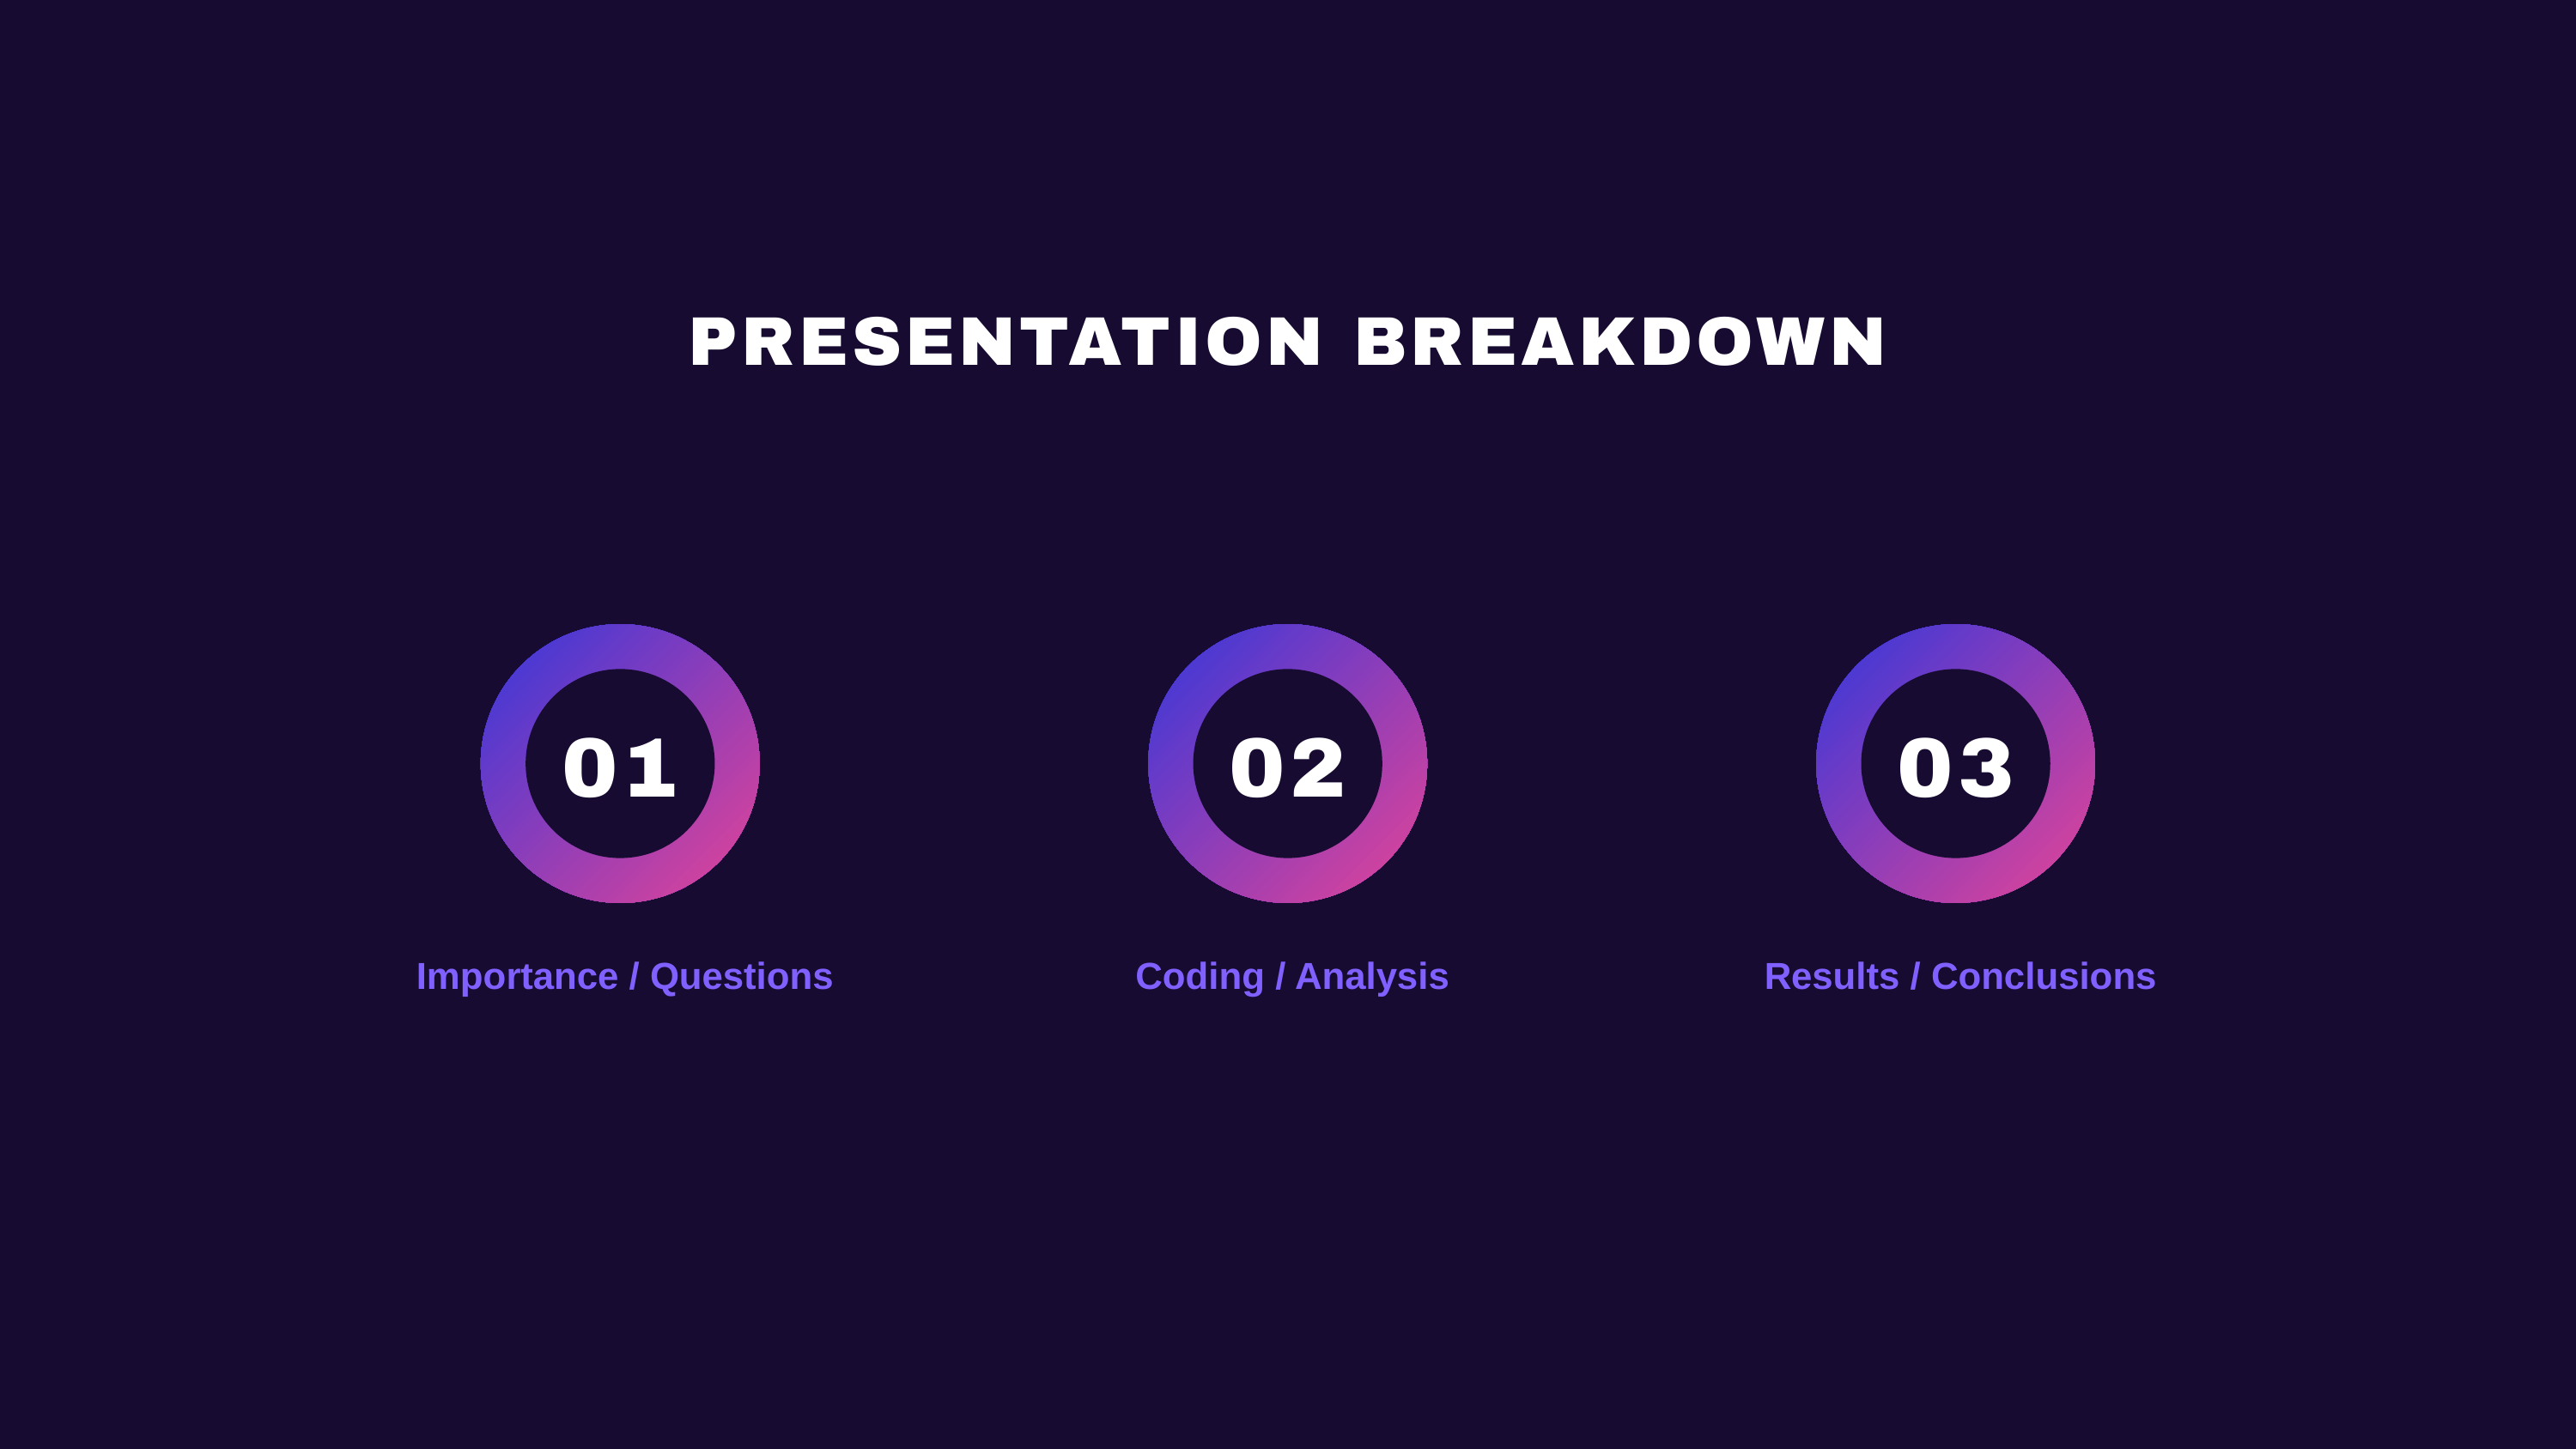

PRESENTATION BREAKDOWN

01
02
03
Importance / Questions
Coding / Analysis
Results / Conclusions